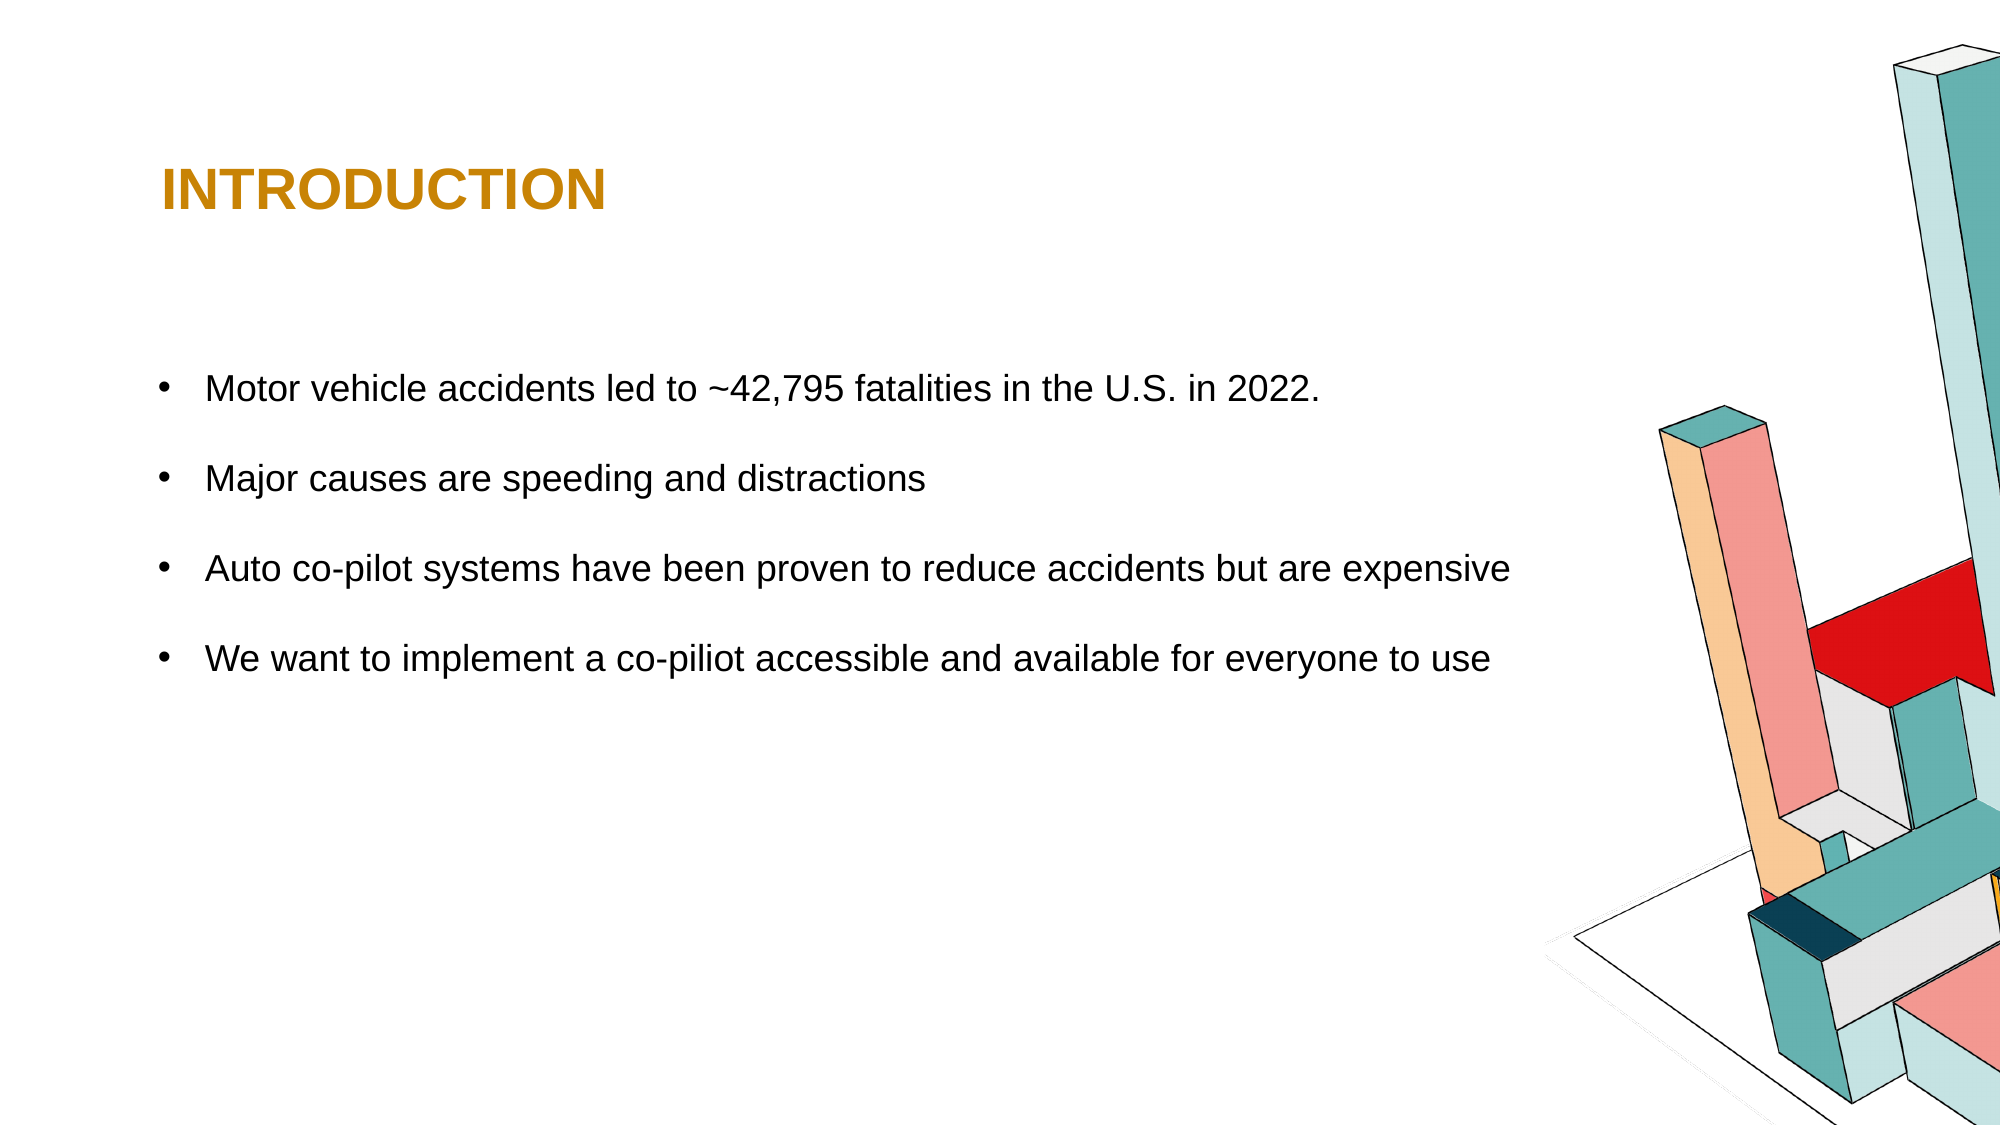

# Introduction
Motor vehicle accidents led to ~42,795 fatalities in the U.S. in 2022.

Major causes are speeding and distractions

Auto co-pilot systems have been proven to reduce accidents but are expensive

We want to implement a co-piliot accessible and available for everyone to use